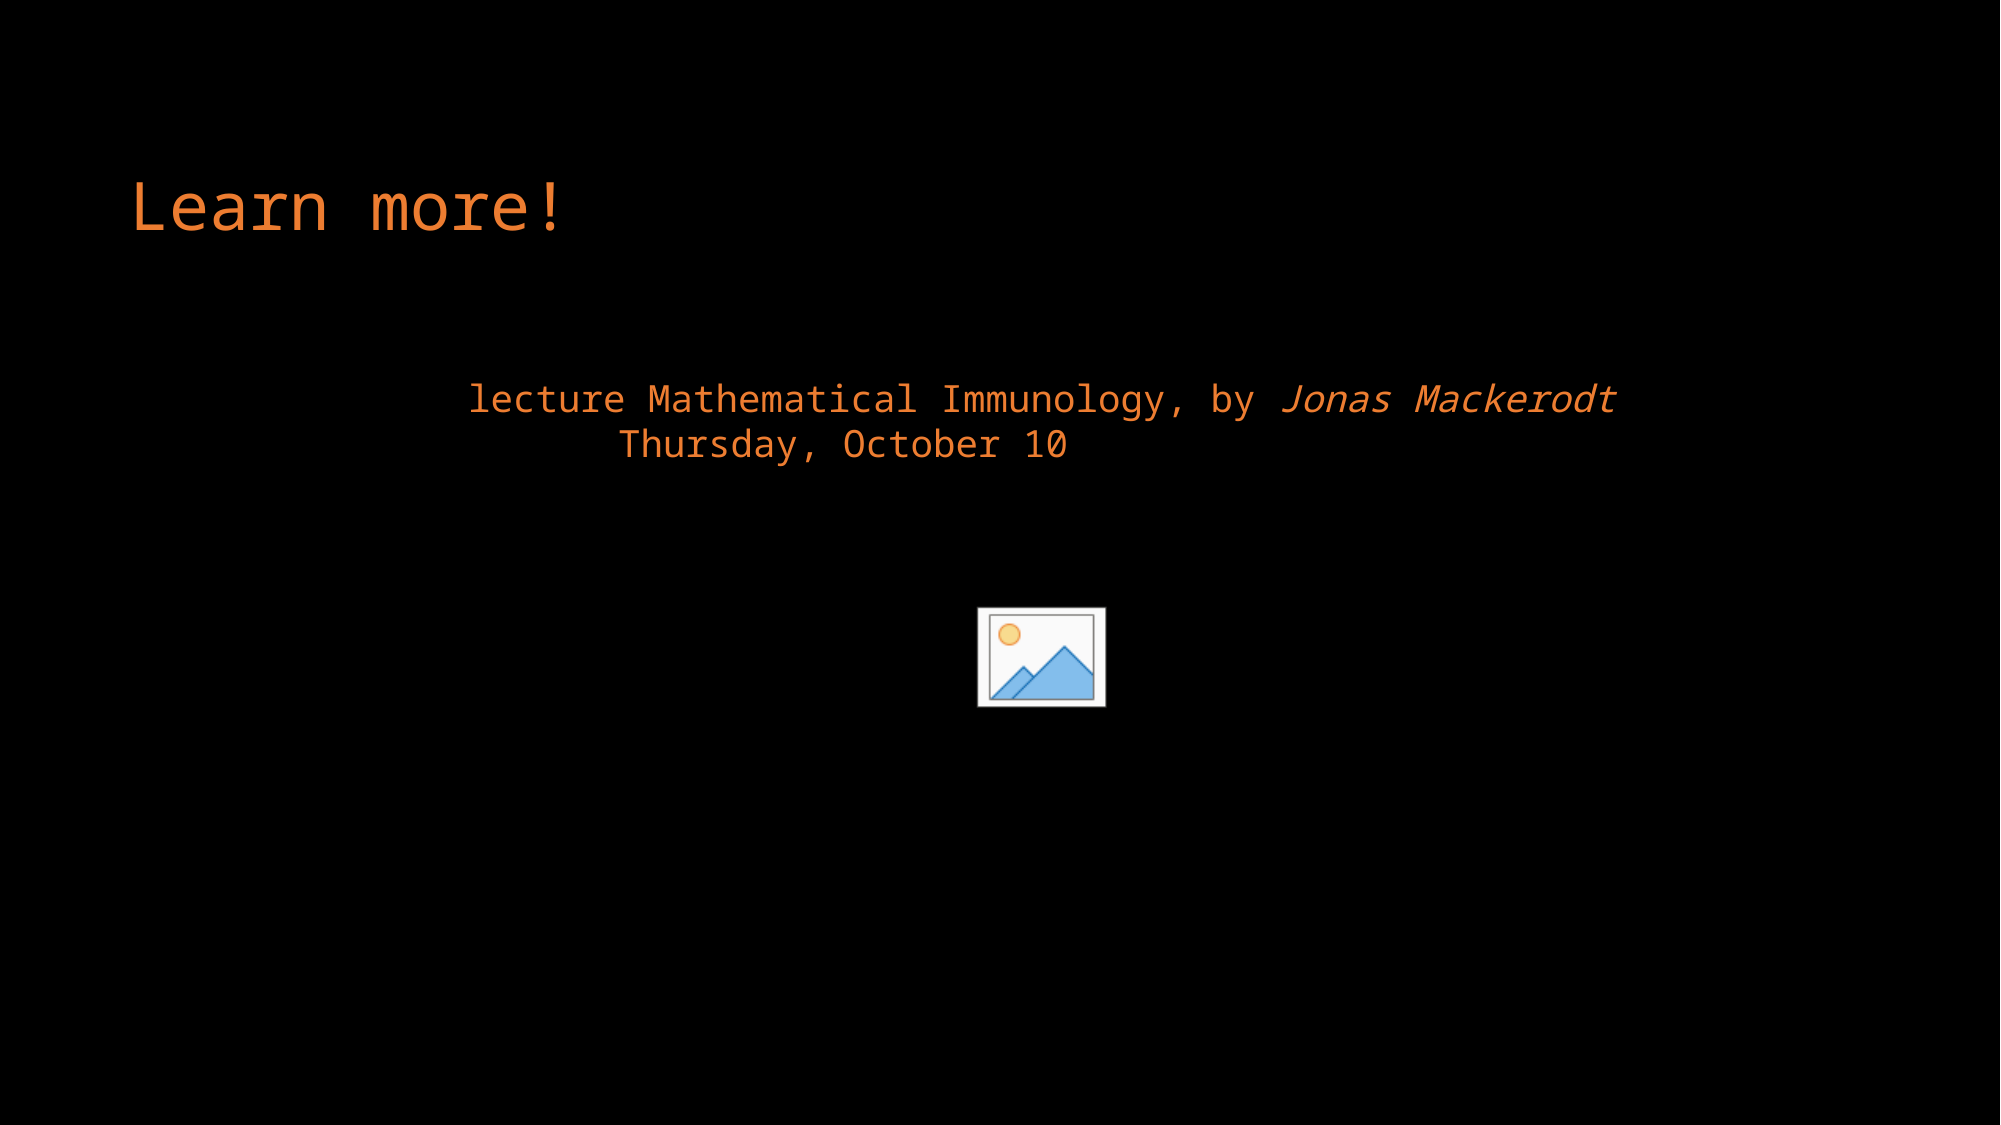

# Learn more!
lecture Mathematical Immunology, by Jonas Mackerodt
	Thursday, October 10